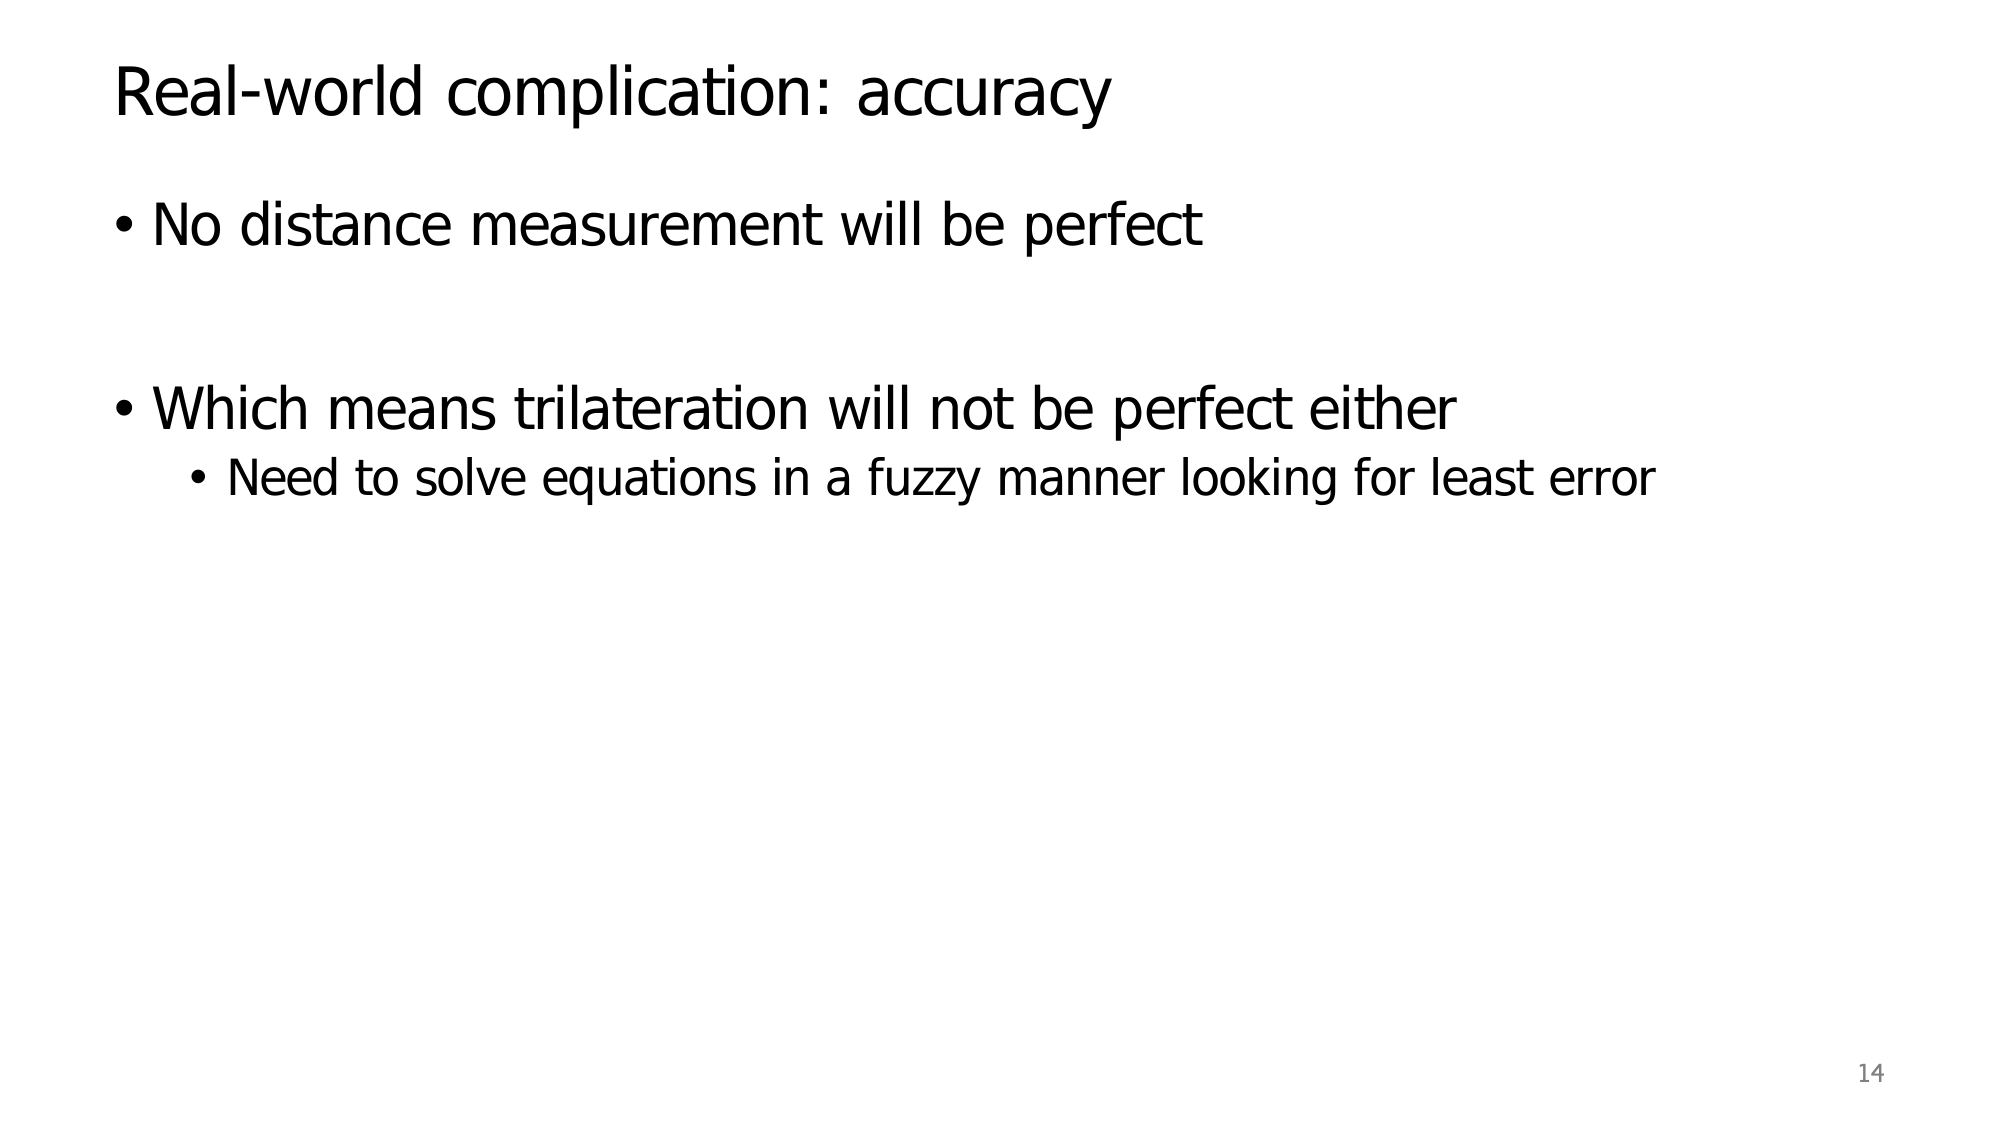

# Real-world complication: accuracy
No distance measurement will be perfect

Which means trilateration will not be perfect either
Need to solve equations in a fuzzy manner looking for least error
14